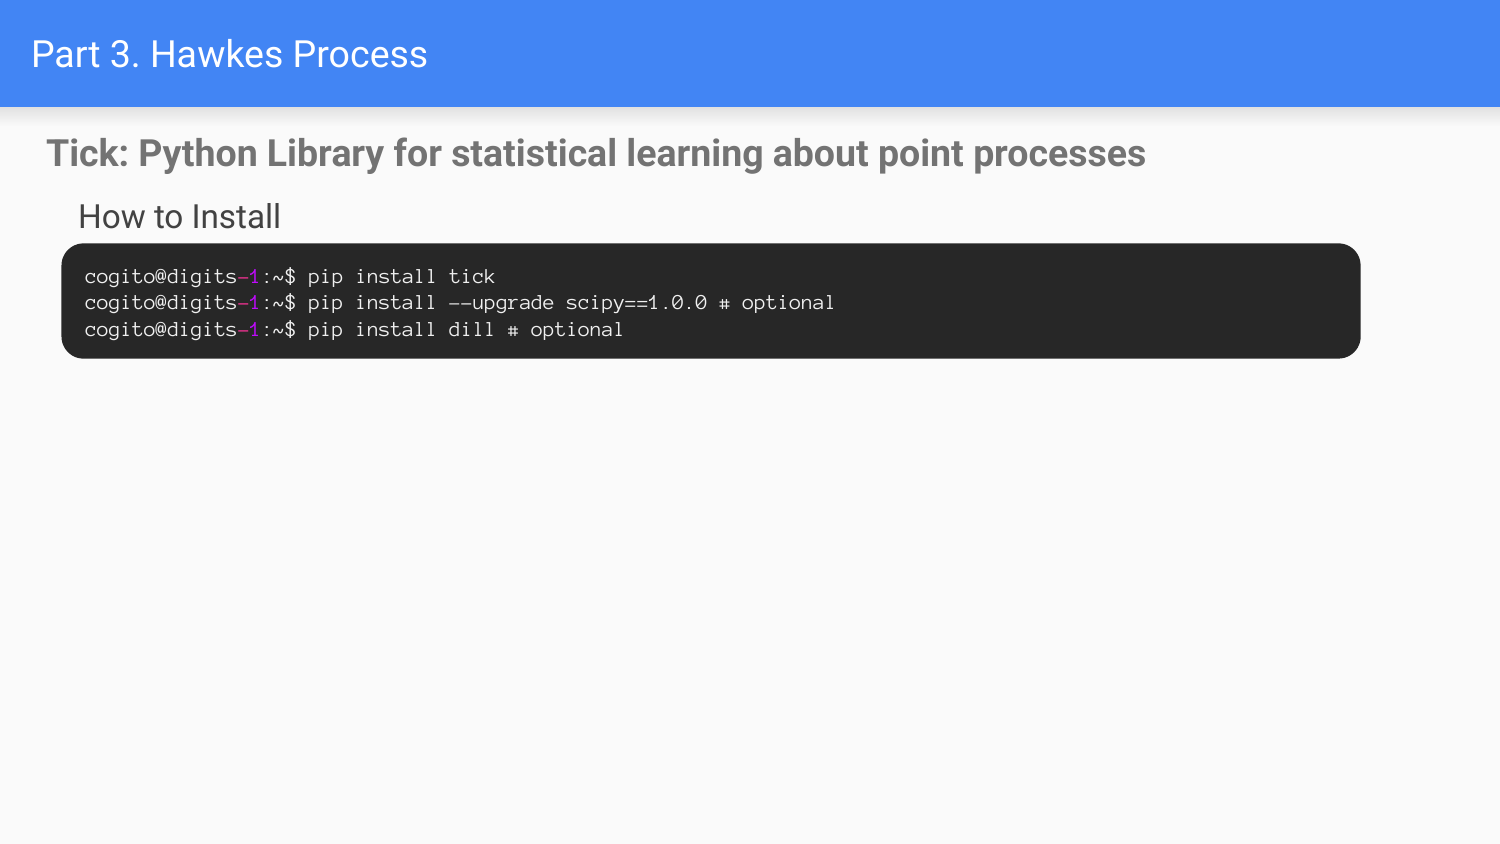

# Part 3. Hawkes Process
Tick: Python Library for statistical learning about point processes
How to Install
cogito@digits-1:~$ pip install tick
cogito@digits-1:~$ pip install –-upgrade scipy==1.0.0 # optional
cogito@digits-1:~$ pip install dill # optional